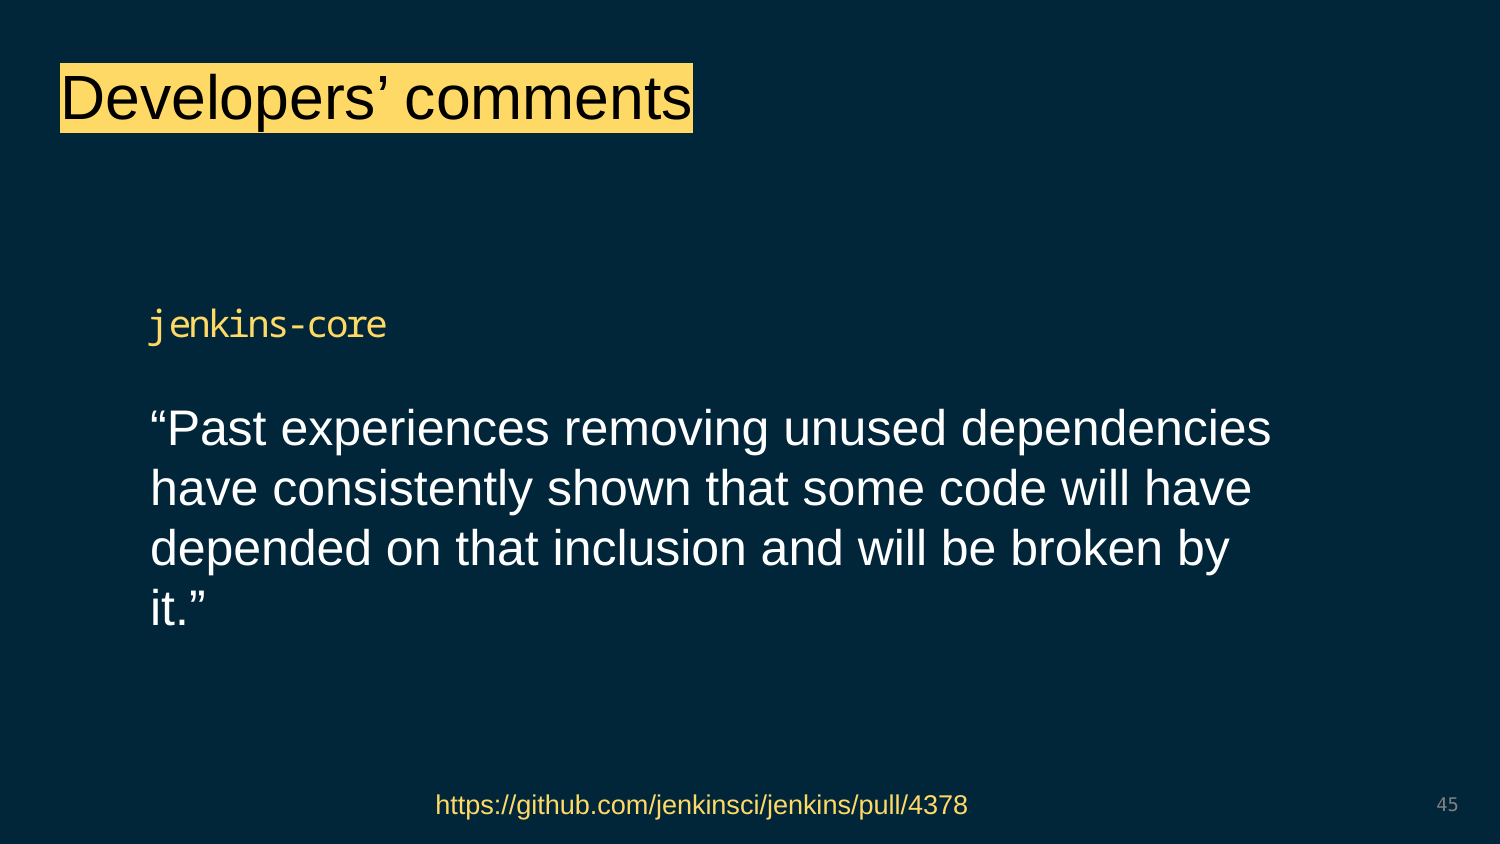

Developers’ comments
jenkins-core
“Past experiences removing unused dependencies have consistently shown that some code will have depended on that inclusion and will be broken by it.”
https://github.com/jenkinsci/jenkins/pull/4378
45